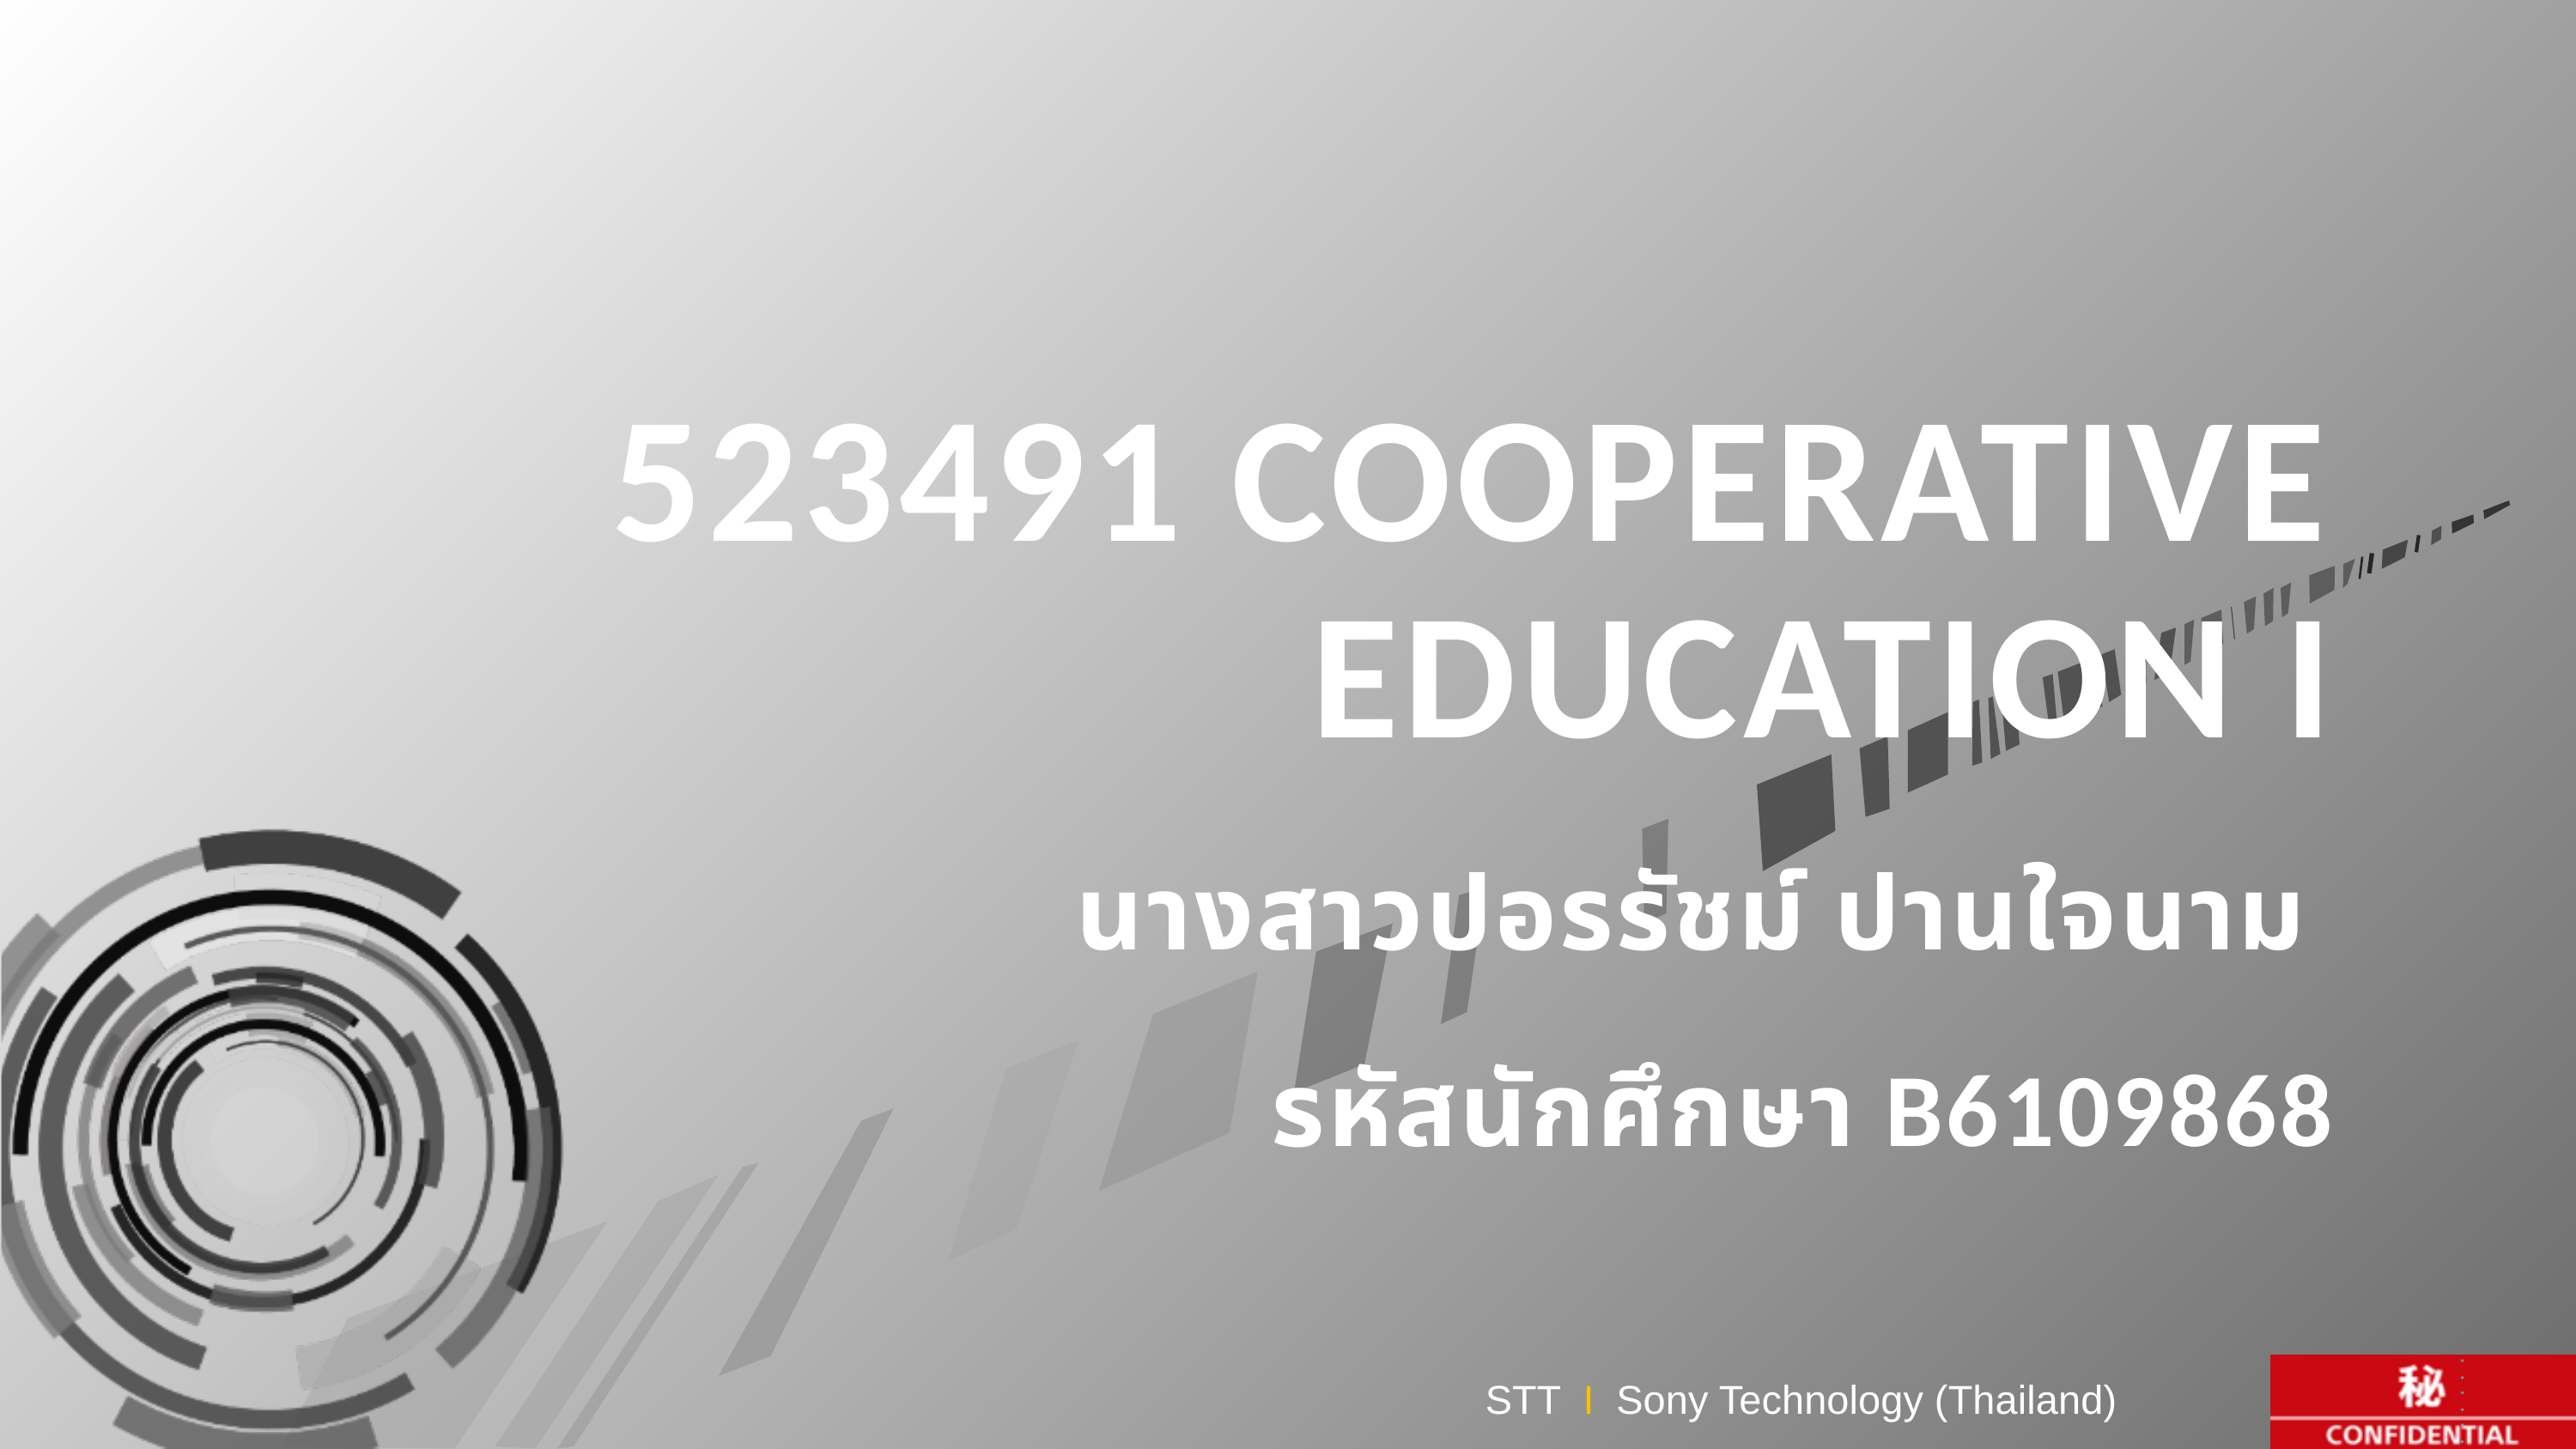

523491 COOPERATIVE EDUCATION I
นางสาวปอรรัชม์ ปานใจนาม
รหัสนักศึกษา B6109868